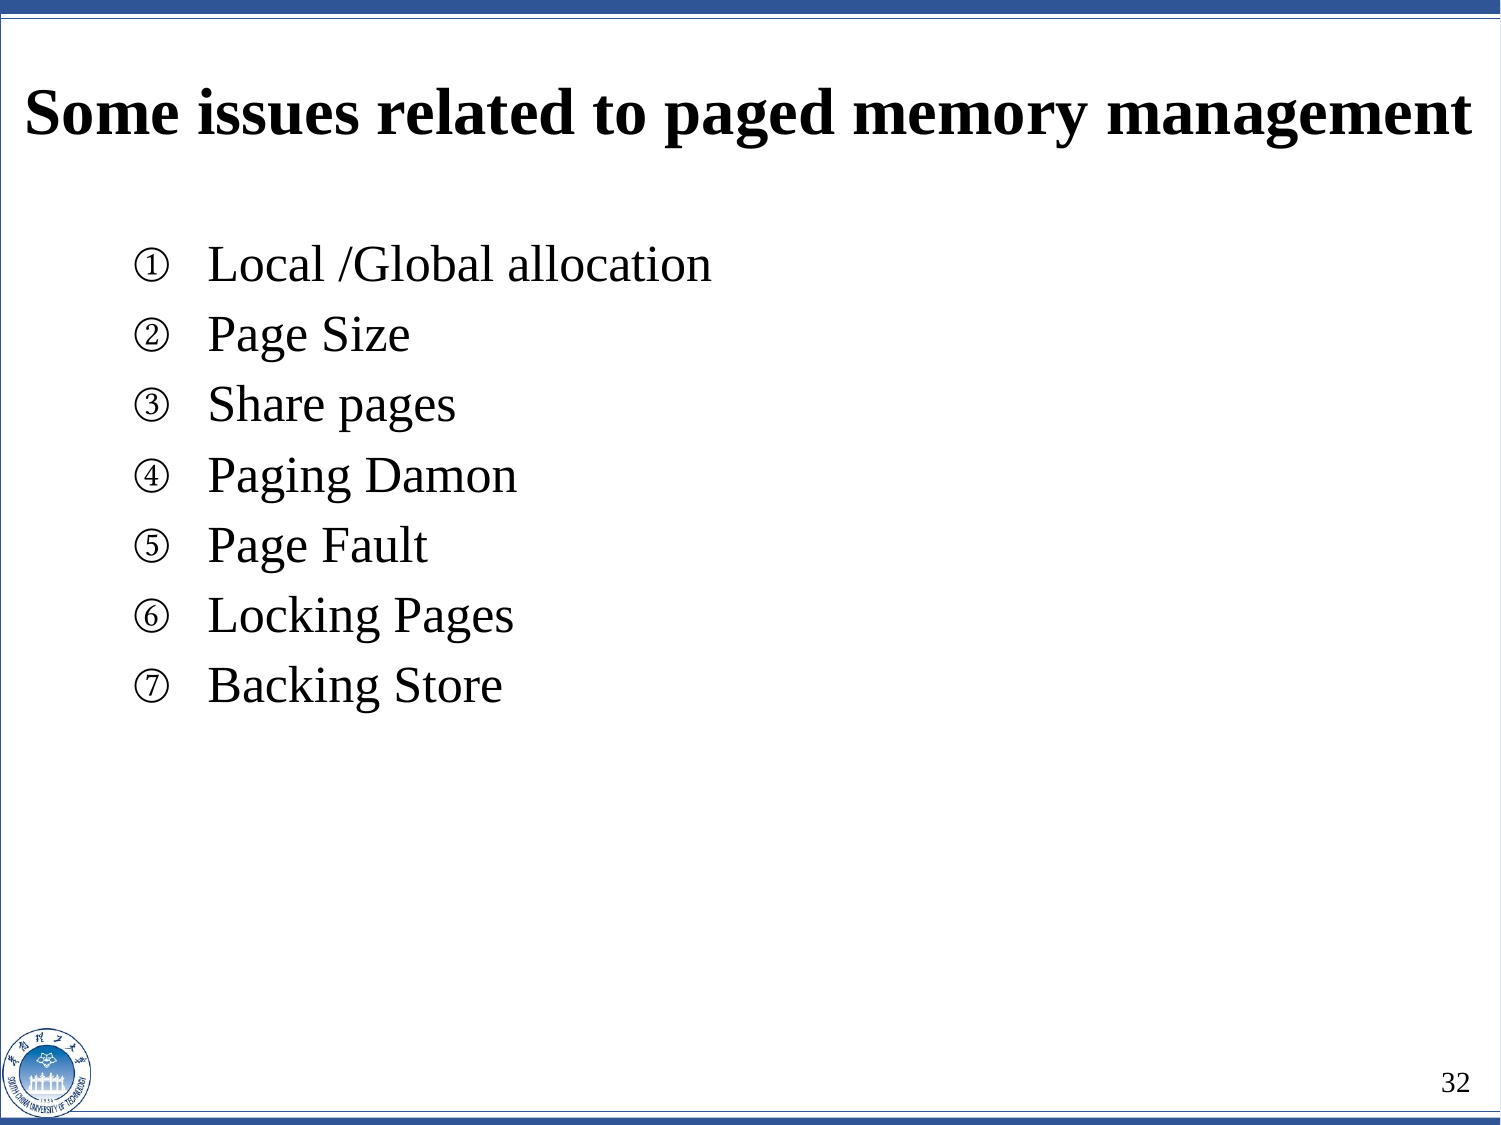

Some issues related to paged memory management
Local /Global allocation
Page Size
Share pages
Paging Damon
Page Fault
Locking Pages
Backing Store
32